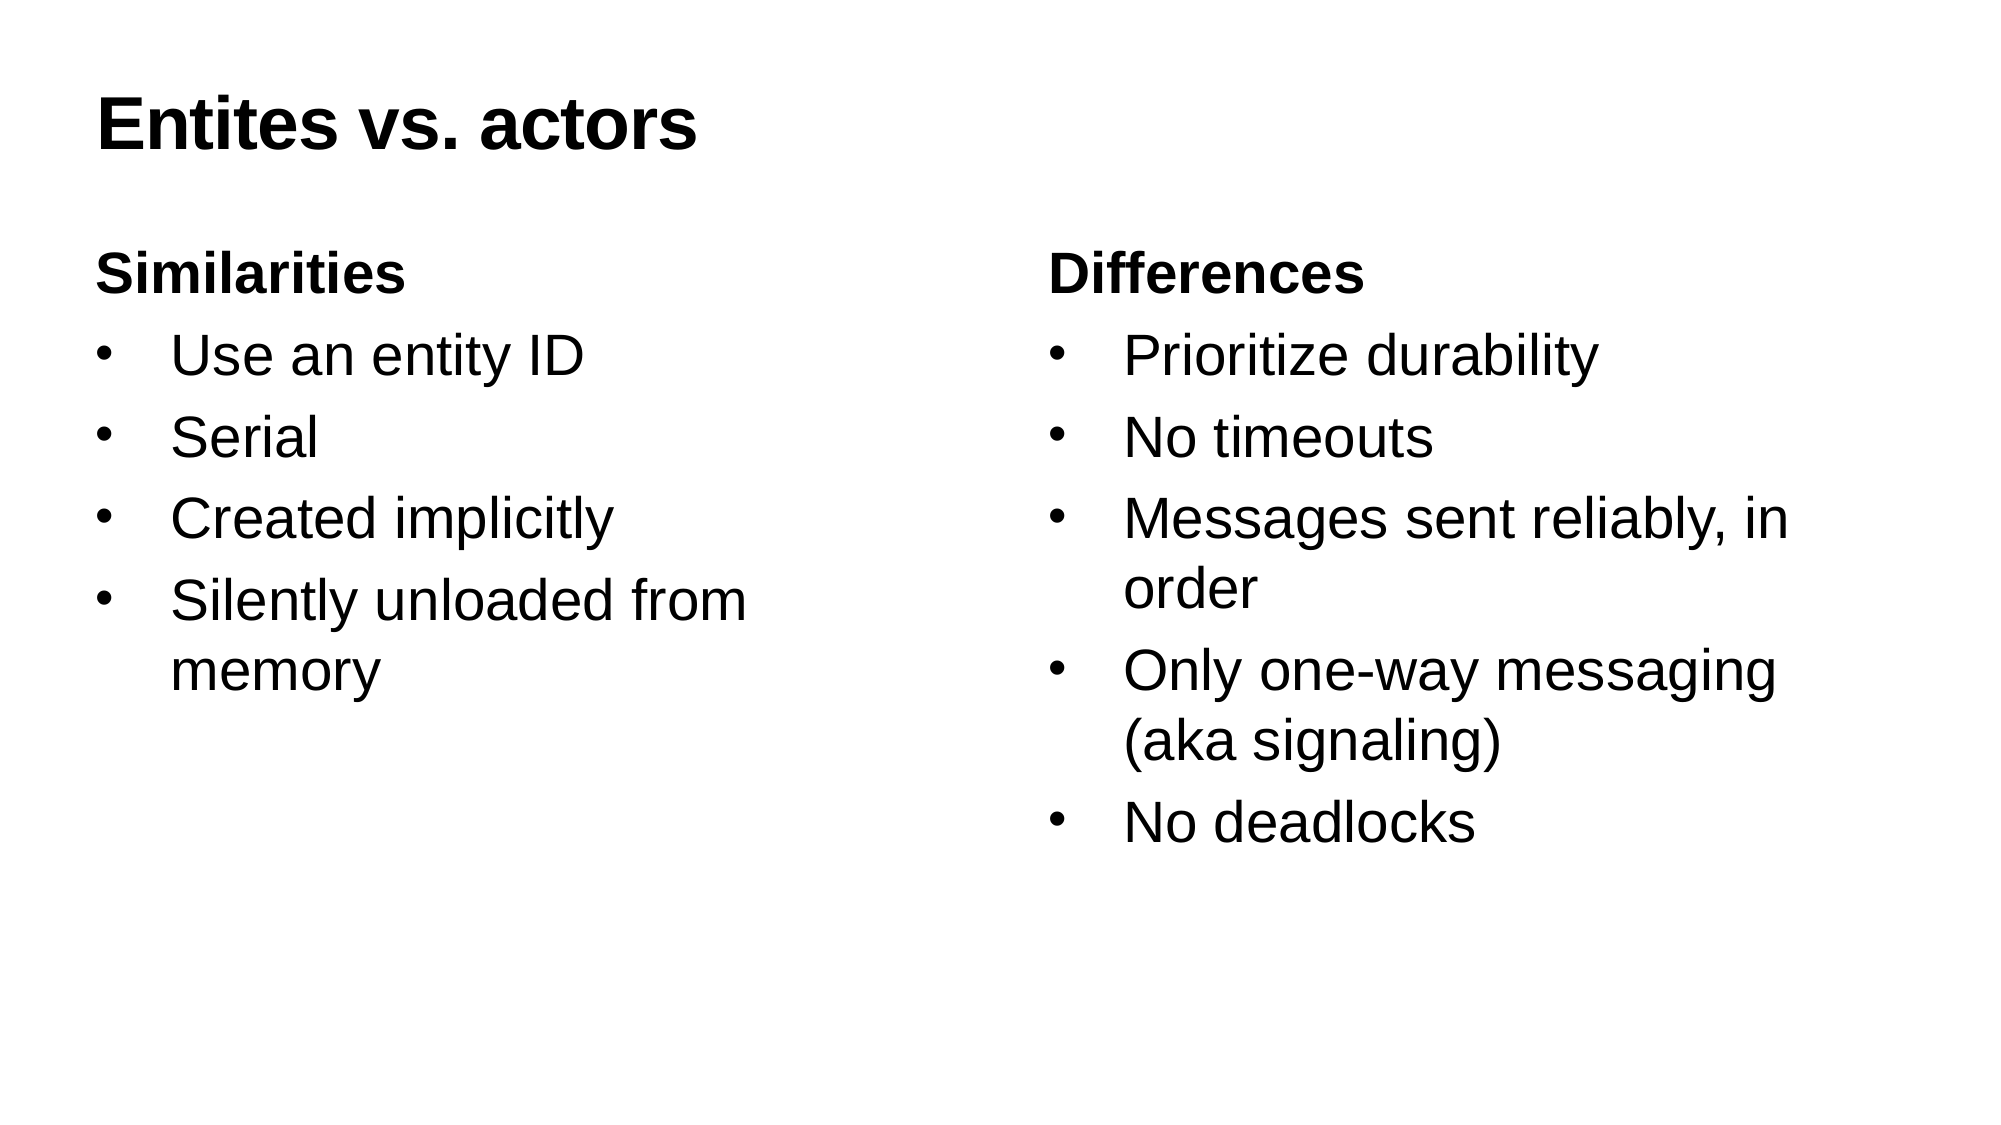

# Entites vs. actors
Similarities
Use an entity ID
Serial
Created implicitly
Silently unloaded from memory

Differences
Prioritize durability
No timeouts
Messages sent reliably, in order
Only one-way messaging (aka signaling)
No deadlocks